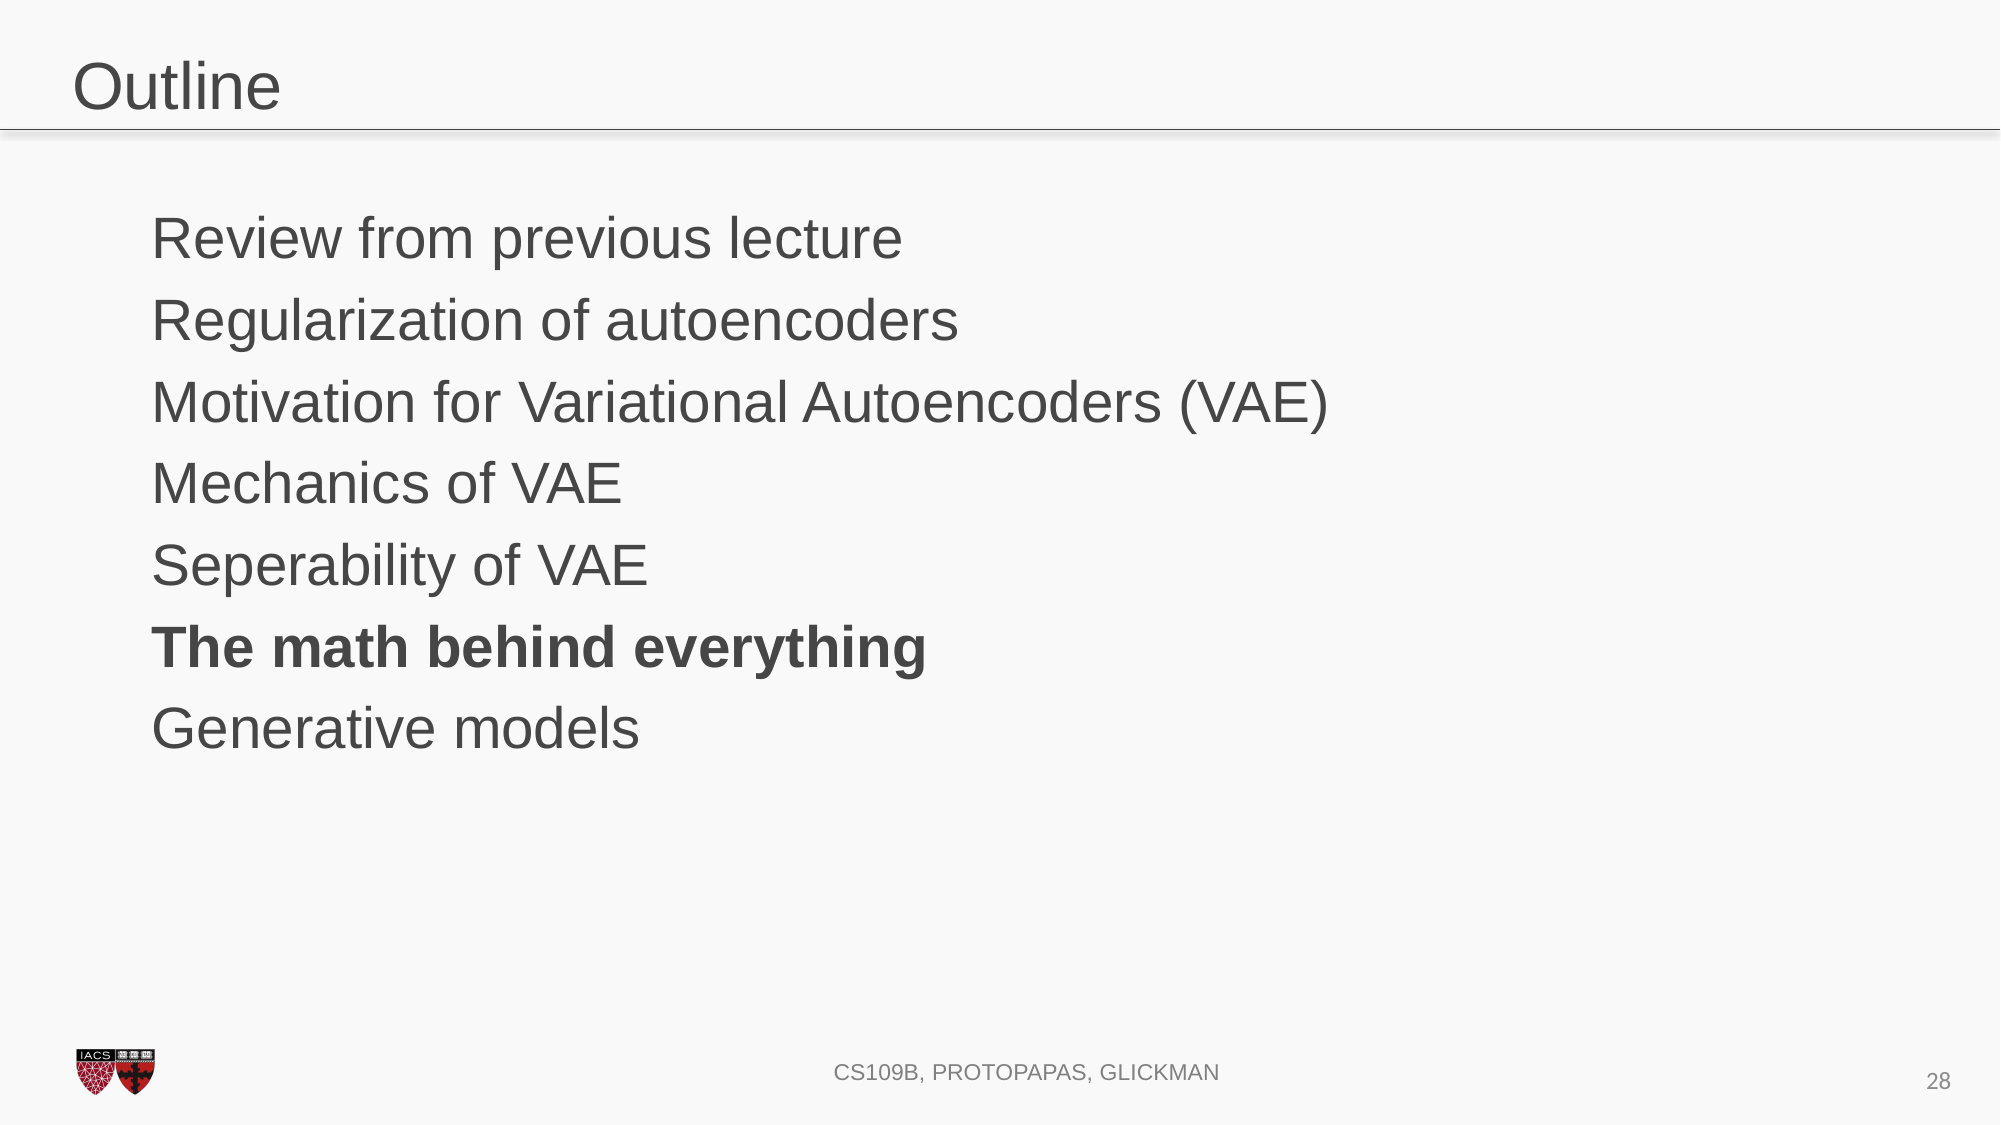

# Outline
Review from previous lecture
Regularization of autoencoders
Motivation for Variational Autoencoders (VAE)
Mechanics of VAE
Seperability of VAE
The math behind everything
Generative models
28